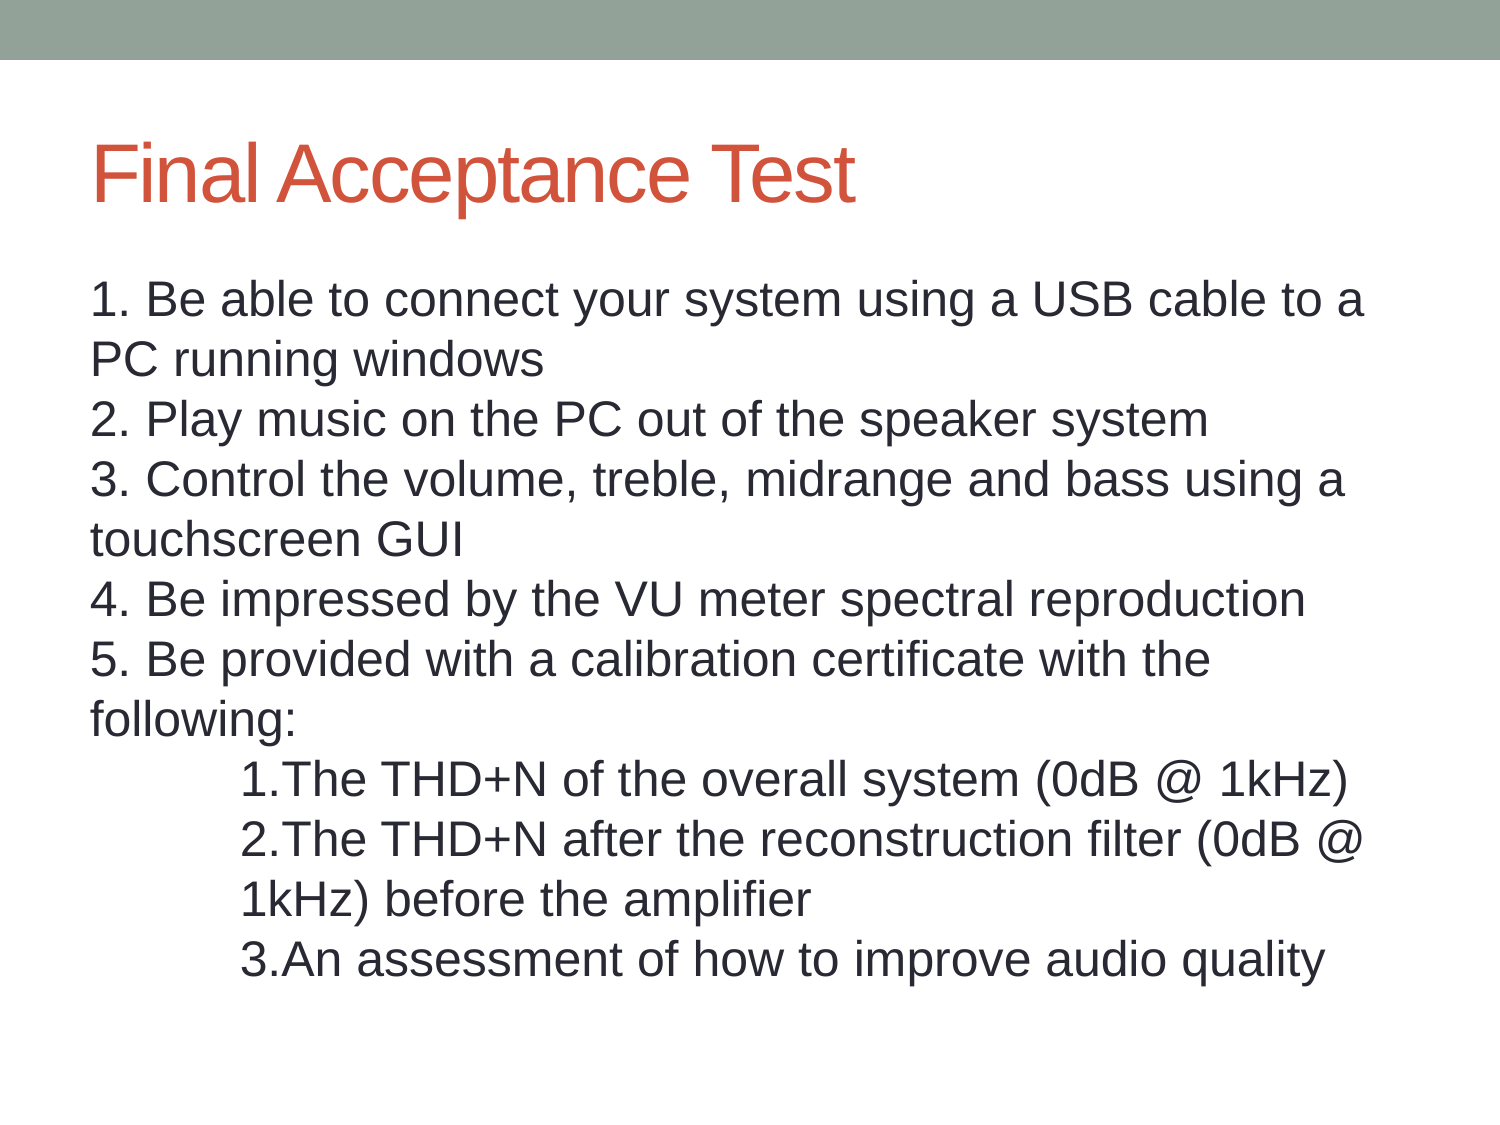

# Final Acceptance Test
1. Be able to connect your system using a USB cable to a PC running windows
2. Play music on the PC out of the speaker system
3. Control the volume, treble, midrange and bass using a touchscreen GUI
4. Be impressed by the VU meter spectral reproduction
5. Be provided with a calibration certificate with the following:
	1.The THD+N of the overall system (0dB @ 1kHz)
	2.The THD+N after the reconstruction filter (0dB @ 	1kHz) before the amplifier
	3.An assessment of how to improve audio quality